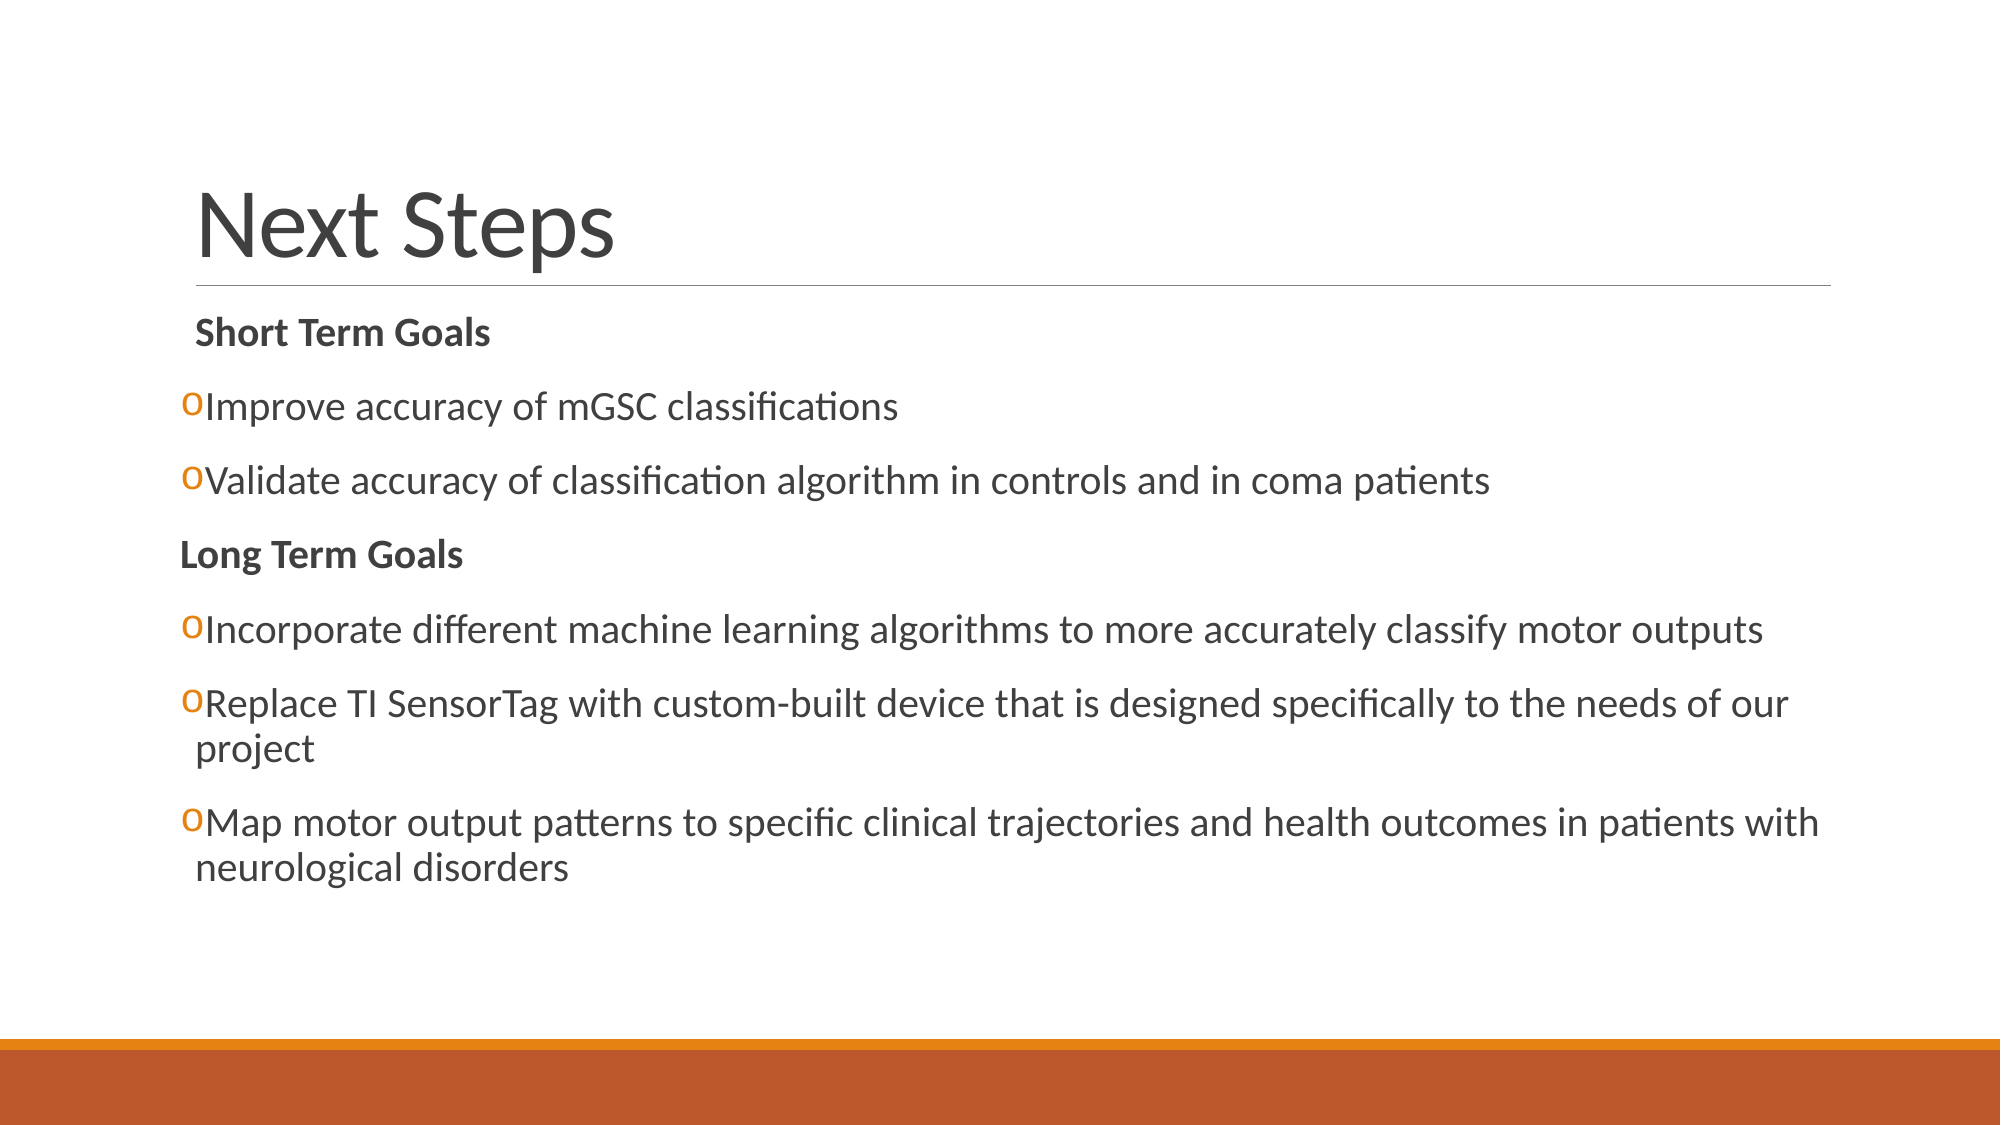

# Next Steps
Short Term Goals
Improve accuracy of mGSC classifications
Validate accuracy of classification algorithm in controls and in coma patients
Long Term Goals
Incorporate different machine learning algorithms to more accurately classify motor outputs
Replace TI SensorTag with custom-built device that is designed specifically to the needs of our project
Map motor output patterns to specific clinical trajectories and health outcomes in patients with neurological disorders